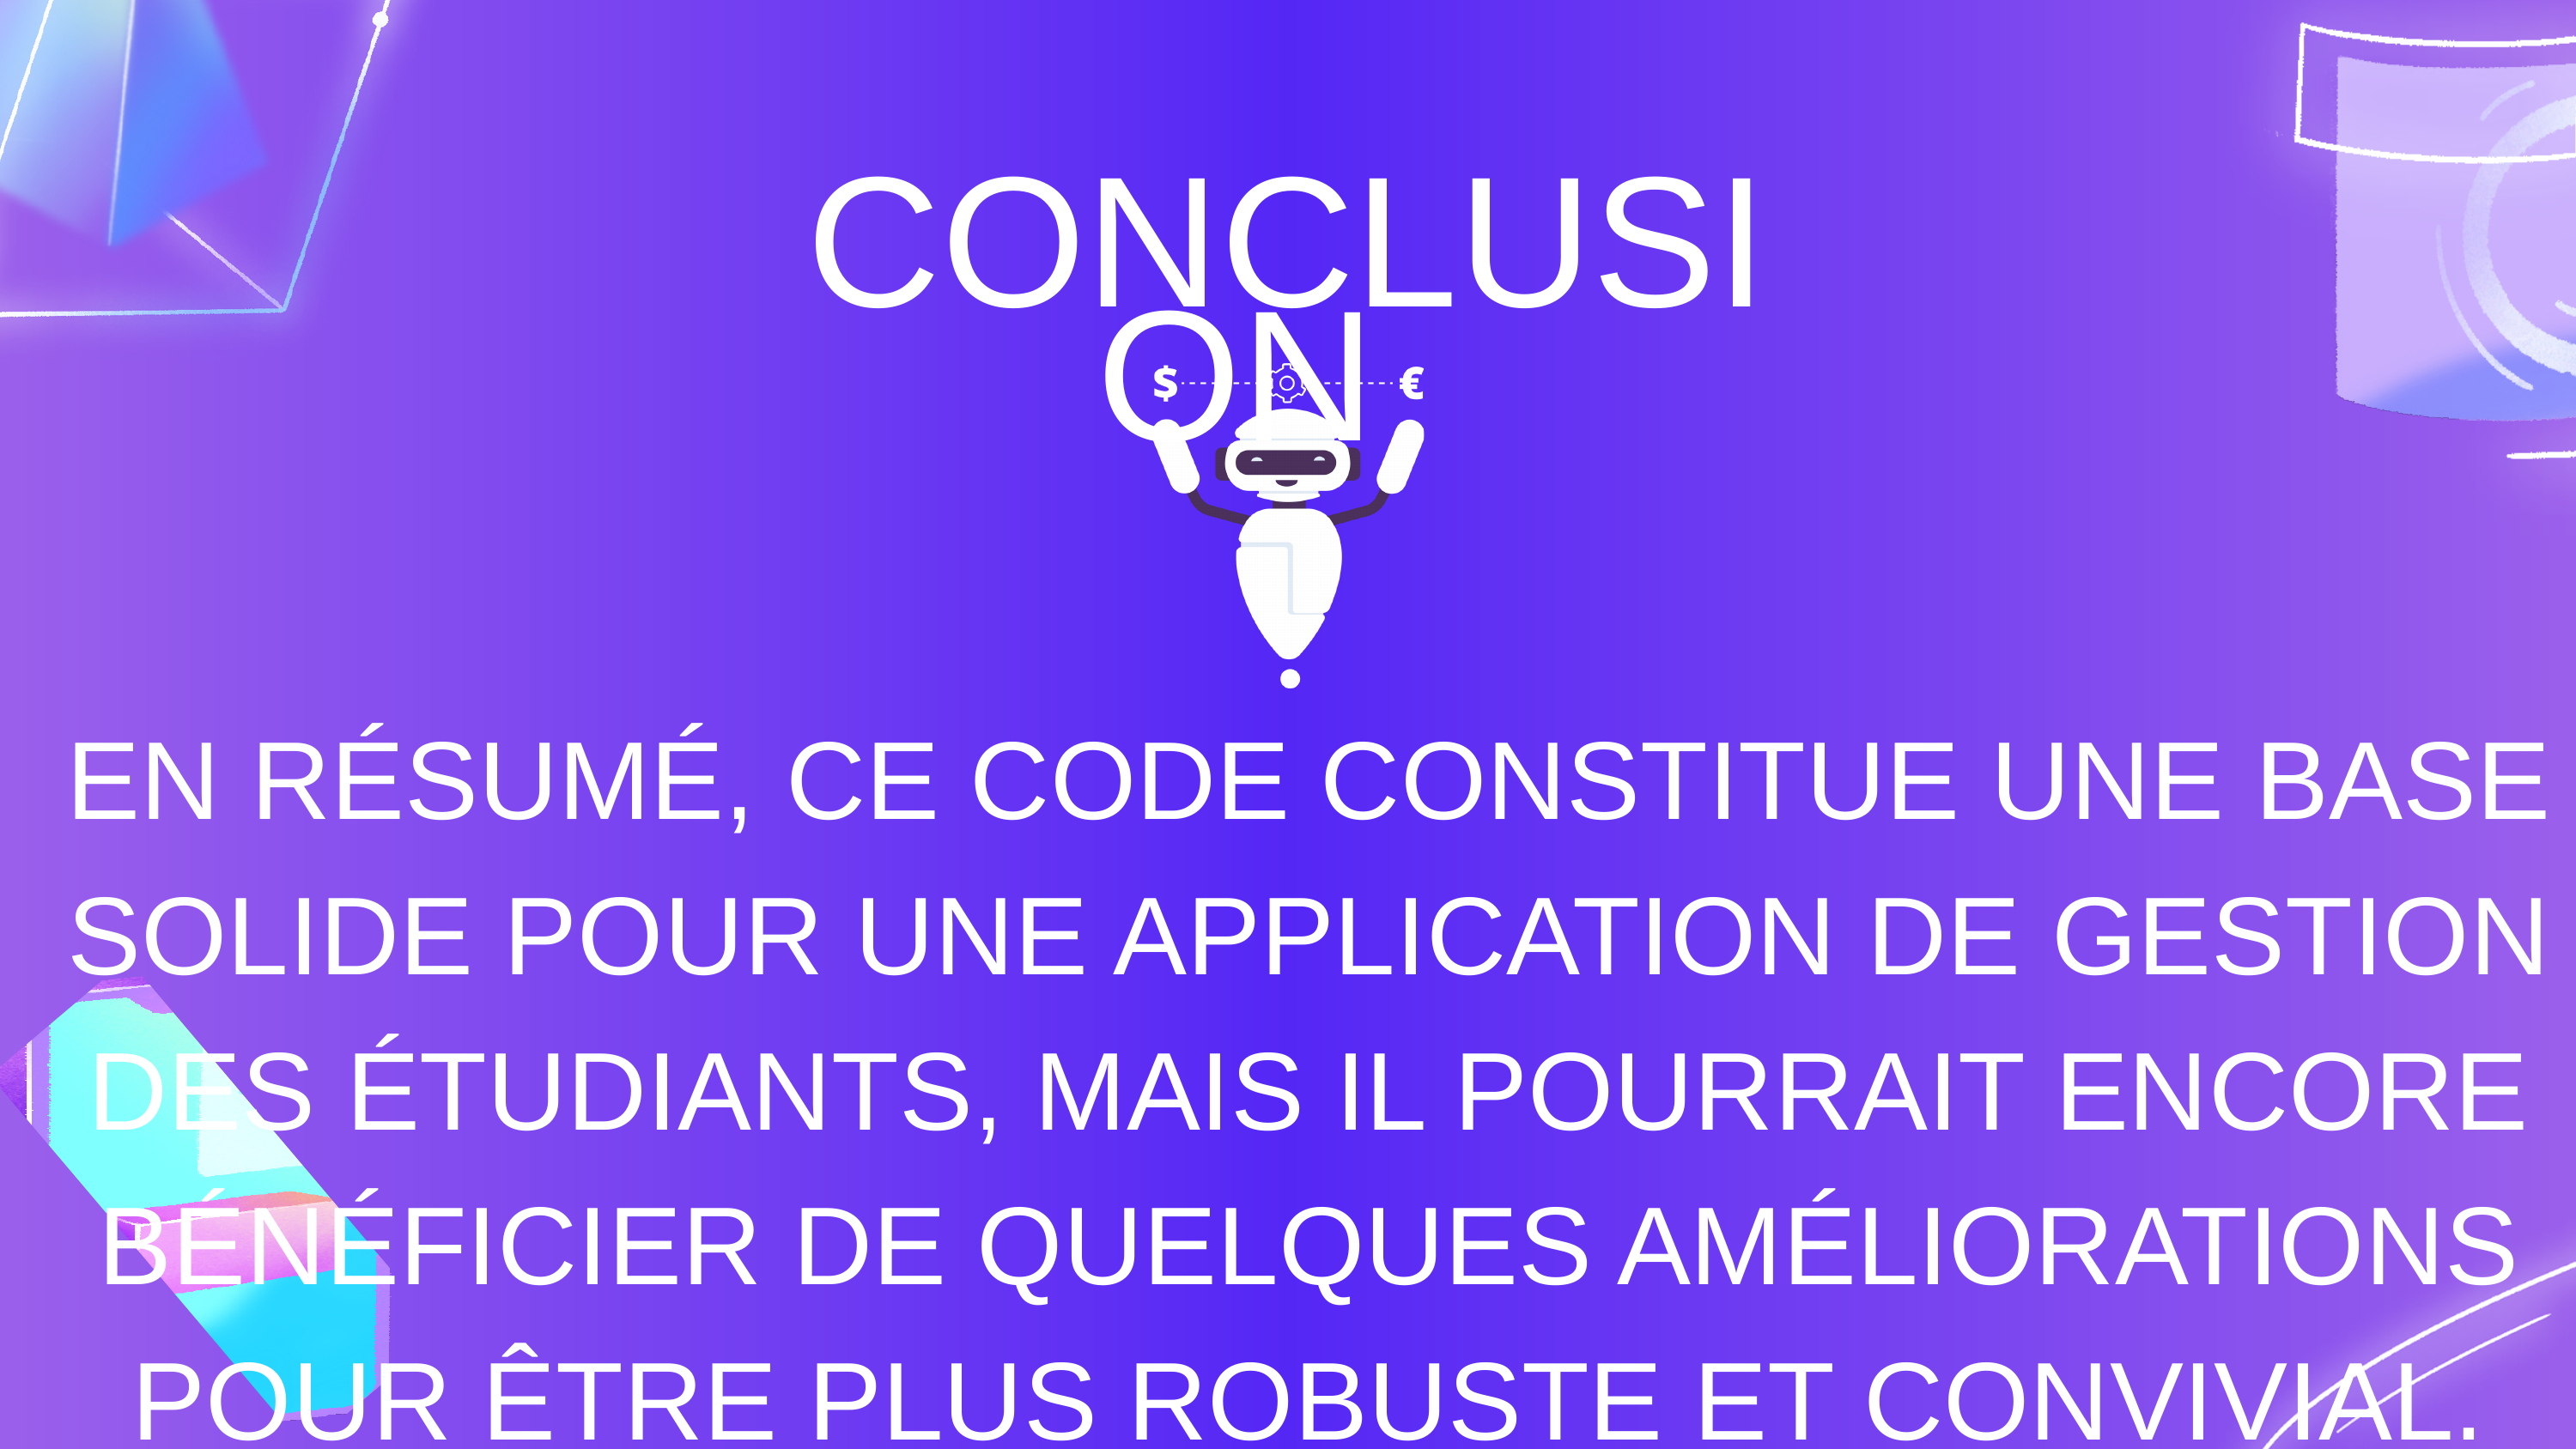

CONCLUSION

EN RÉSUMÉ, CE CODE CONSTITUE UNE BASE SOLIDE POUR UNE APPLICATION DE GESTION DES ÉTUDIANTS, MAIS IL POURRAIT ENCORE BÉNÉFICIER DE QUELQUES AMÉLIORATIONS POUR ÊTRE PLUS ROBUSTE ET CONVIVIAL.